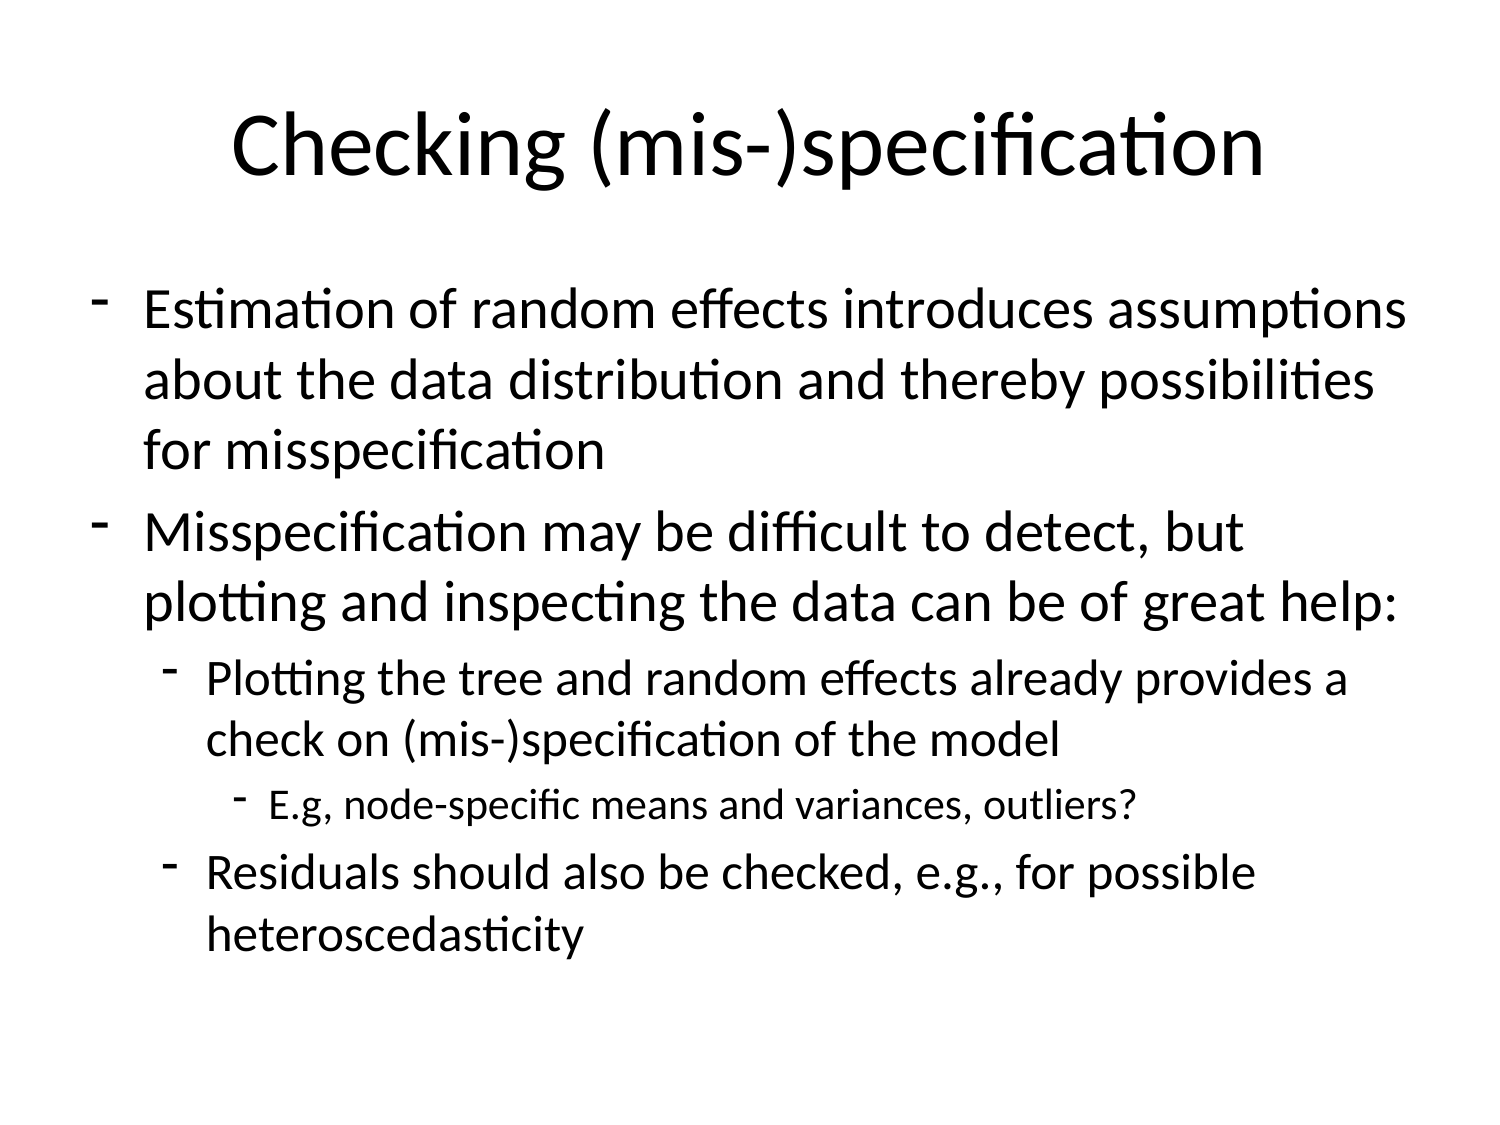

# Checking (mis-)specification
Estimation of random effects introduces assumptions about the data distribution and thereby possibilities for misspecification
Misspecification may be difficult to detect, but plotting and inspecting the data can be of great help:
Plotting the tree and random effects already provides a check on (mis-)specification of the model
E.g, node-specific means and variances, outliers?
Residuals should also be checked, e.g., for possible heteroscedasticity